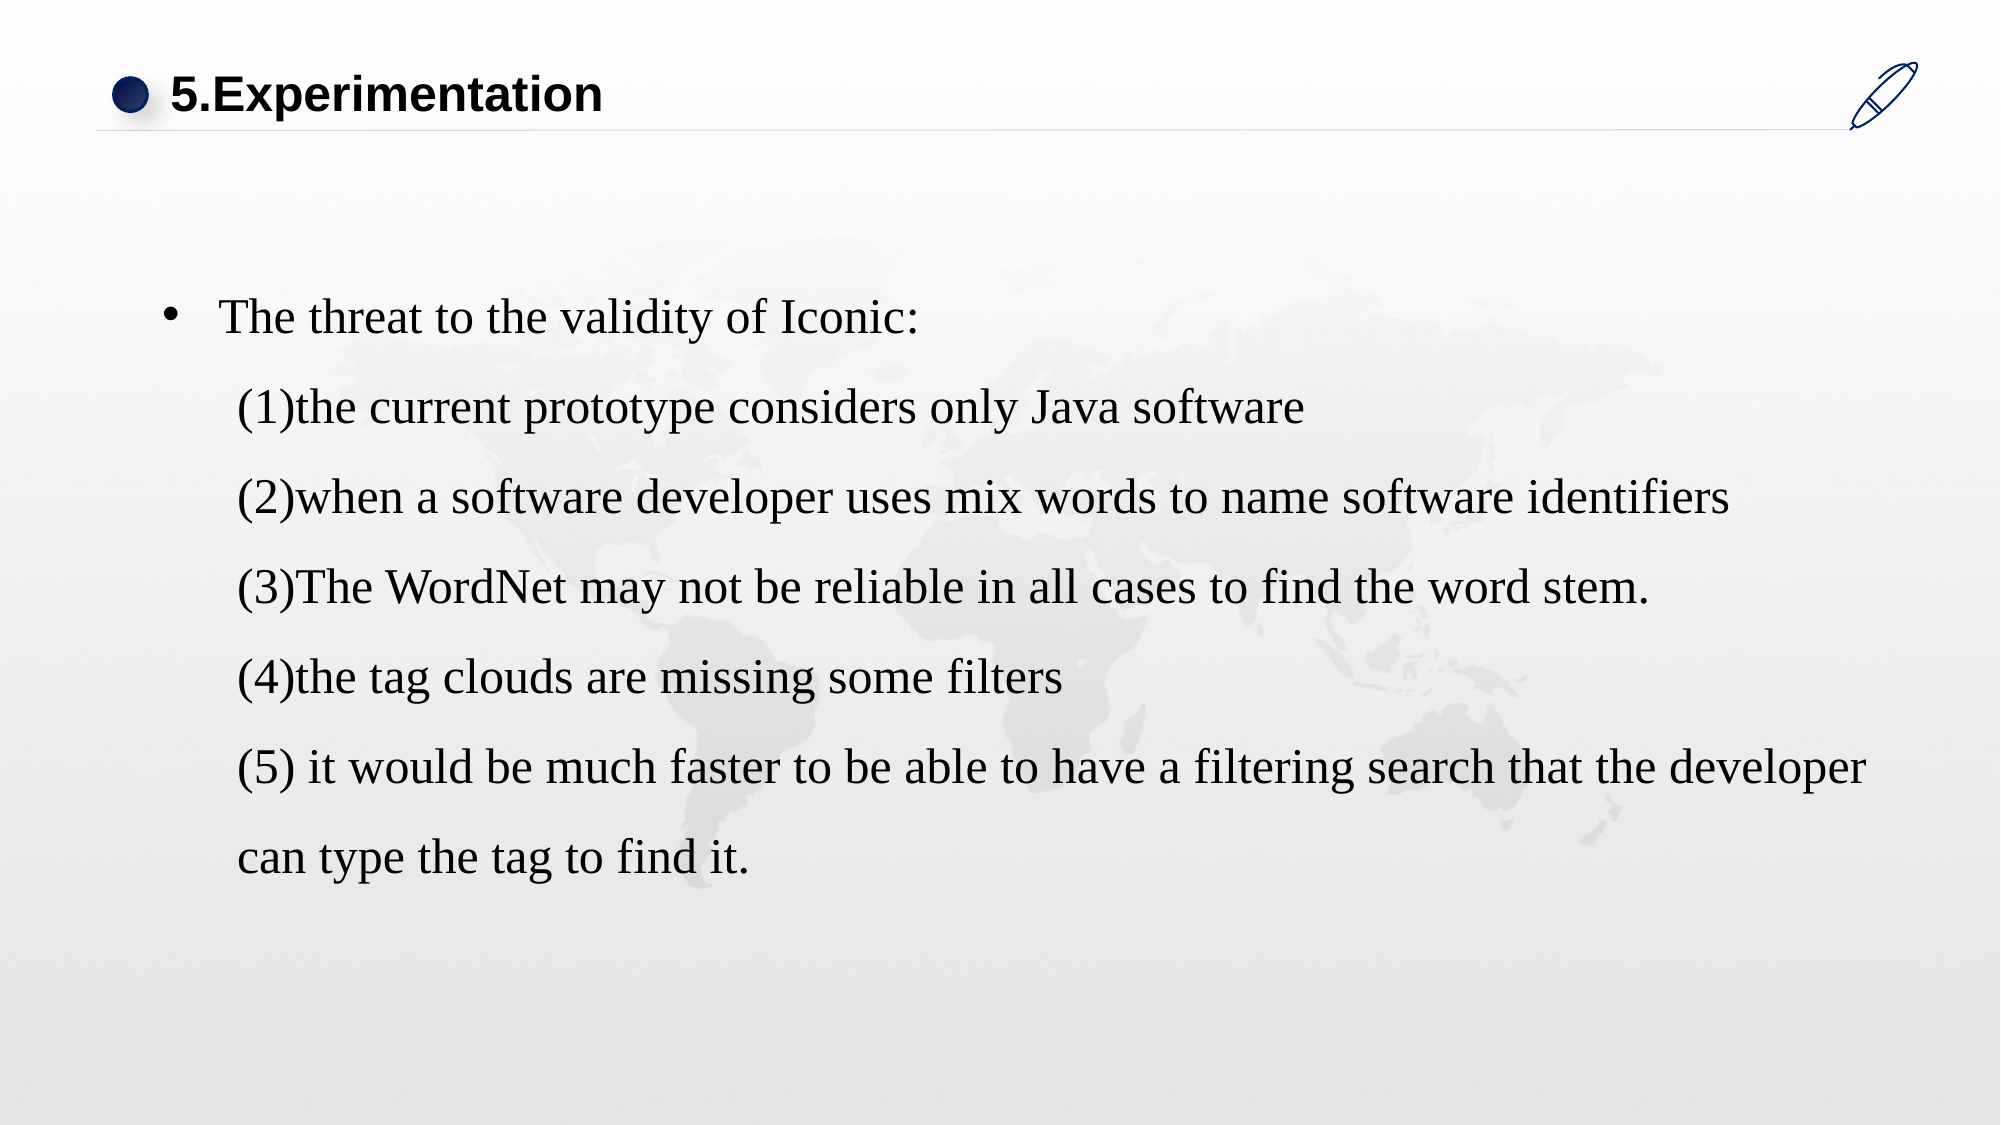

5.Experimentation

The threat to the validity of Iconic:
(1)the current prototype considers only Java software
(2)when a software developer uses mix words to name software identifiers
(3)The WordNet may not be reliable in all cases to find the word stem.
(4)the tag clouds are missing some filters
(5) it would be much faster to be able to have a filtering search that the developer can type the tag to find it.